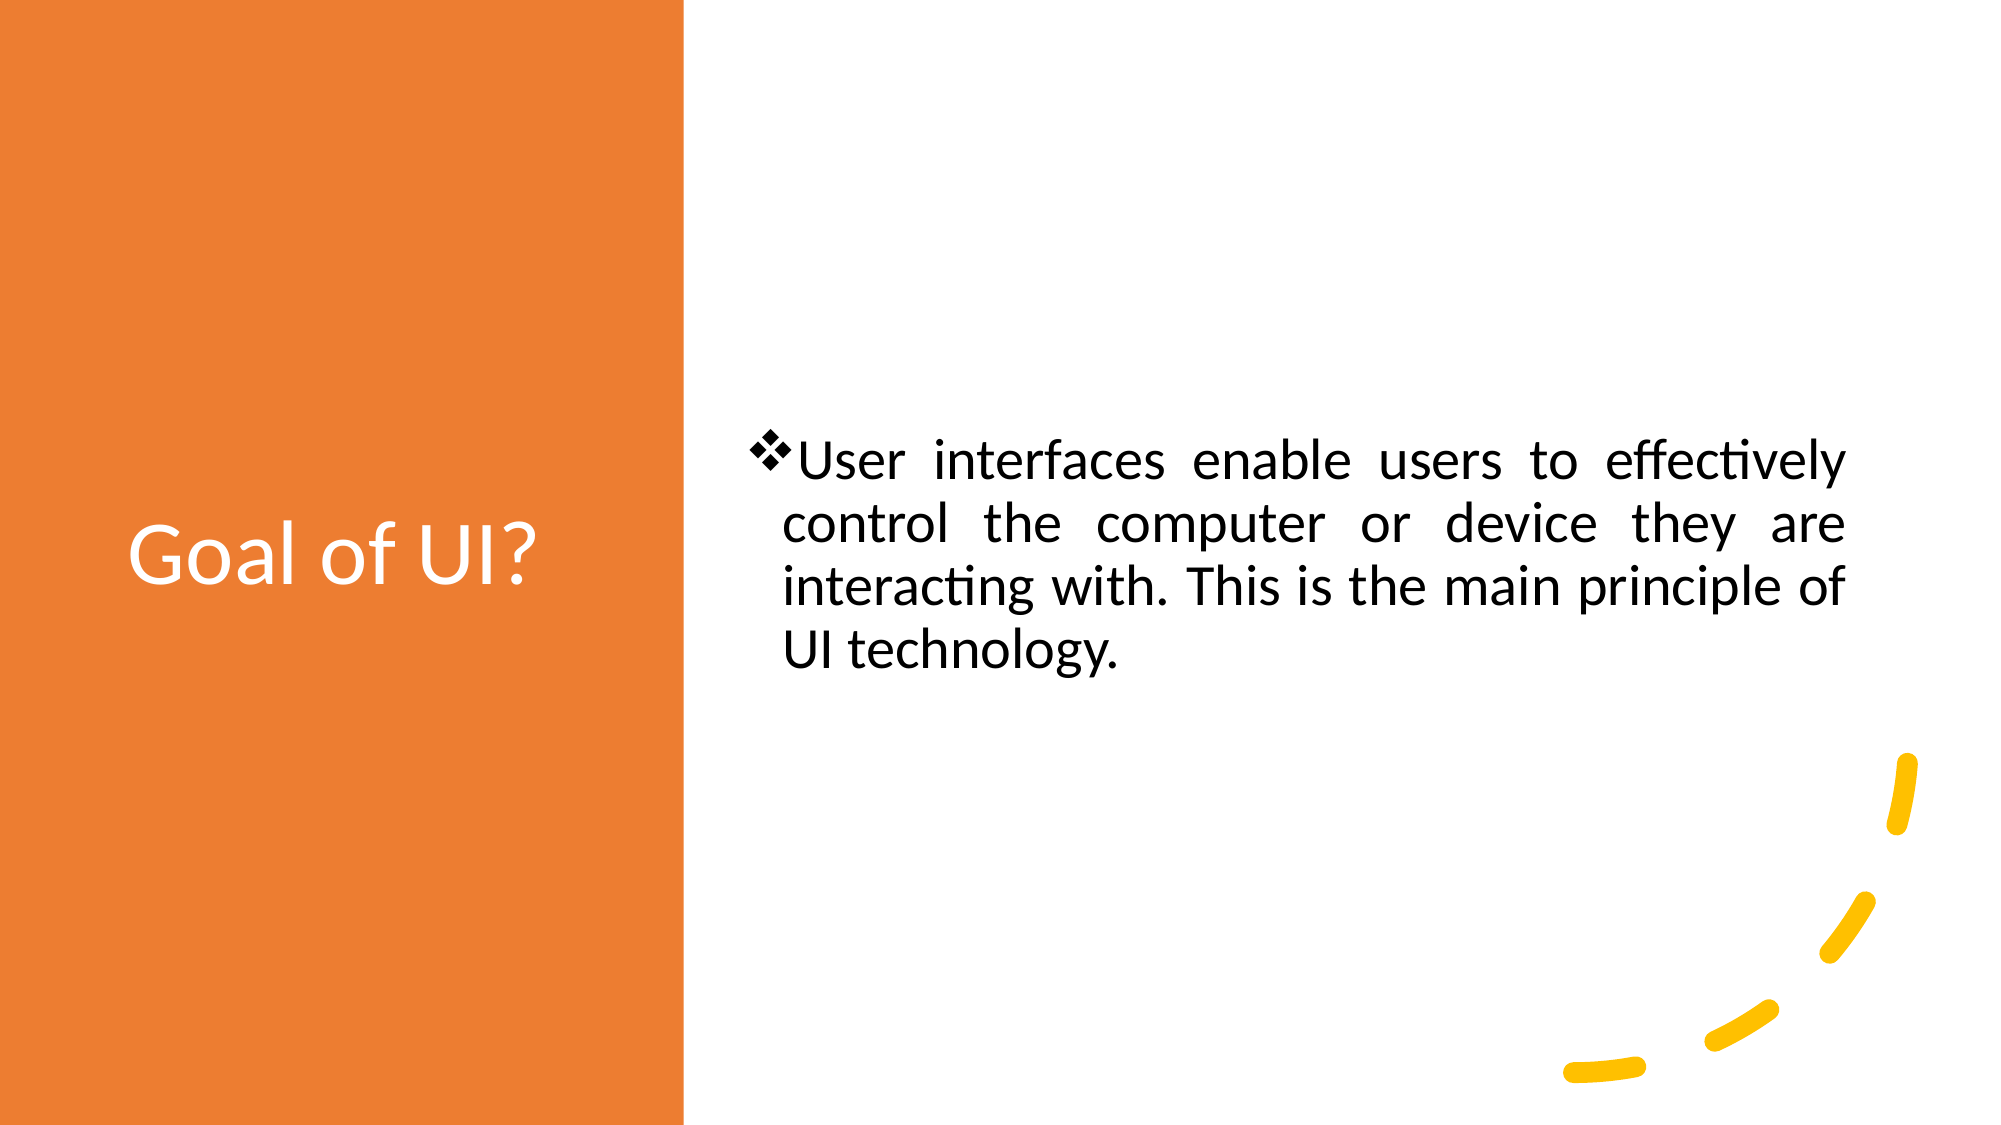

# Goal of UI?
User interfaces enable users to effectively control the computer or device they are interacting with. This is the main principle of UI technology.